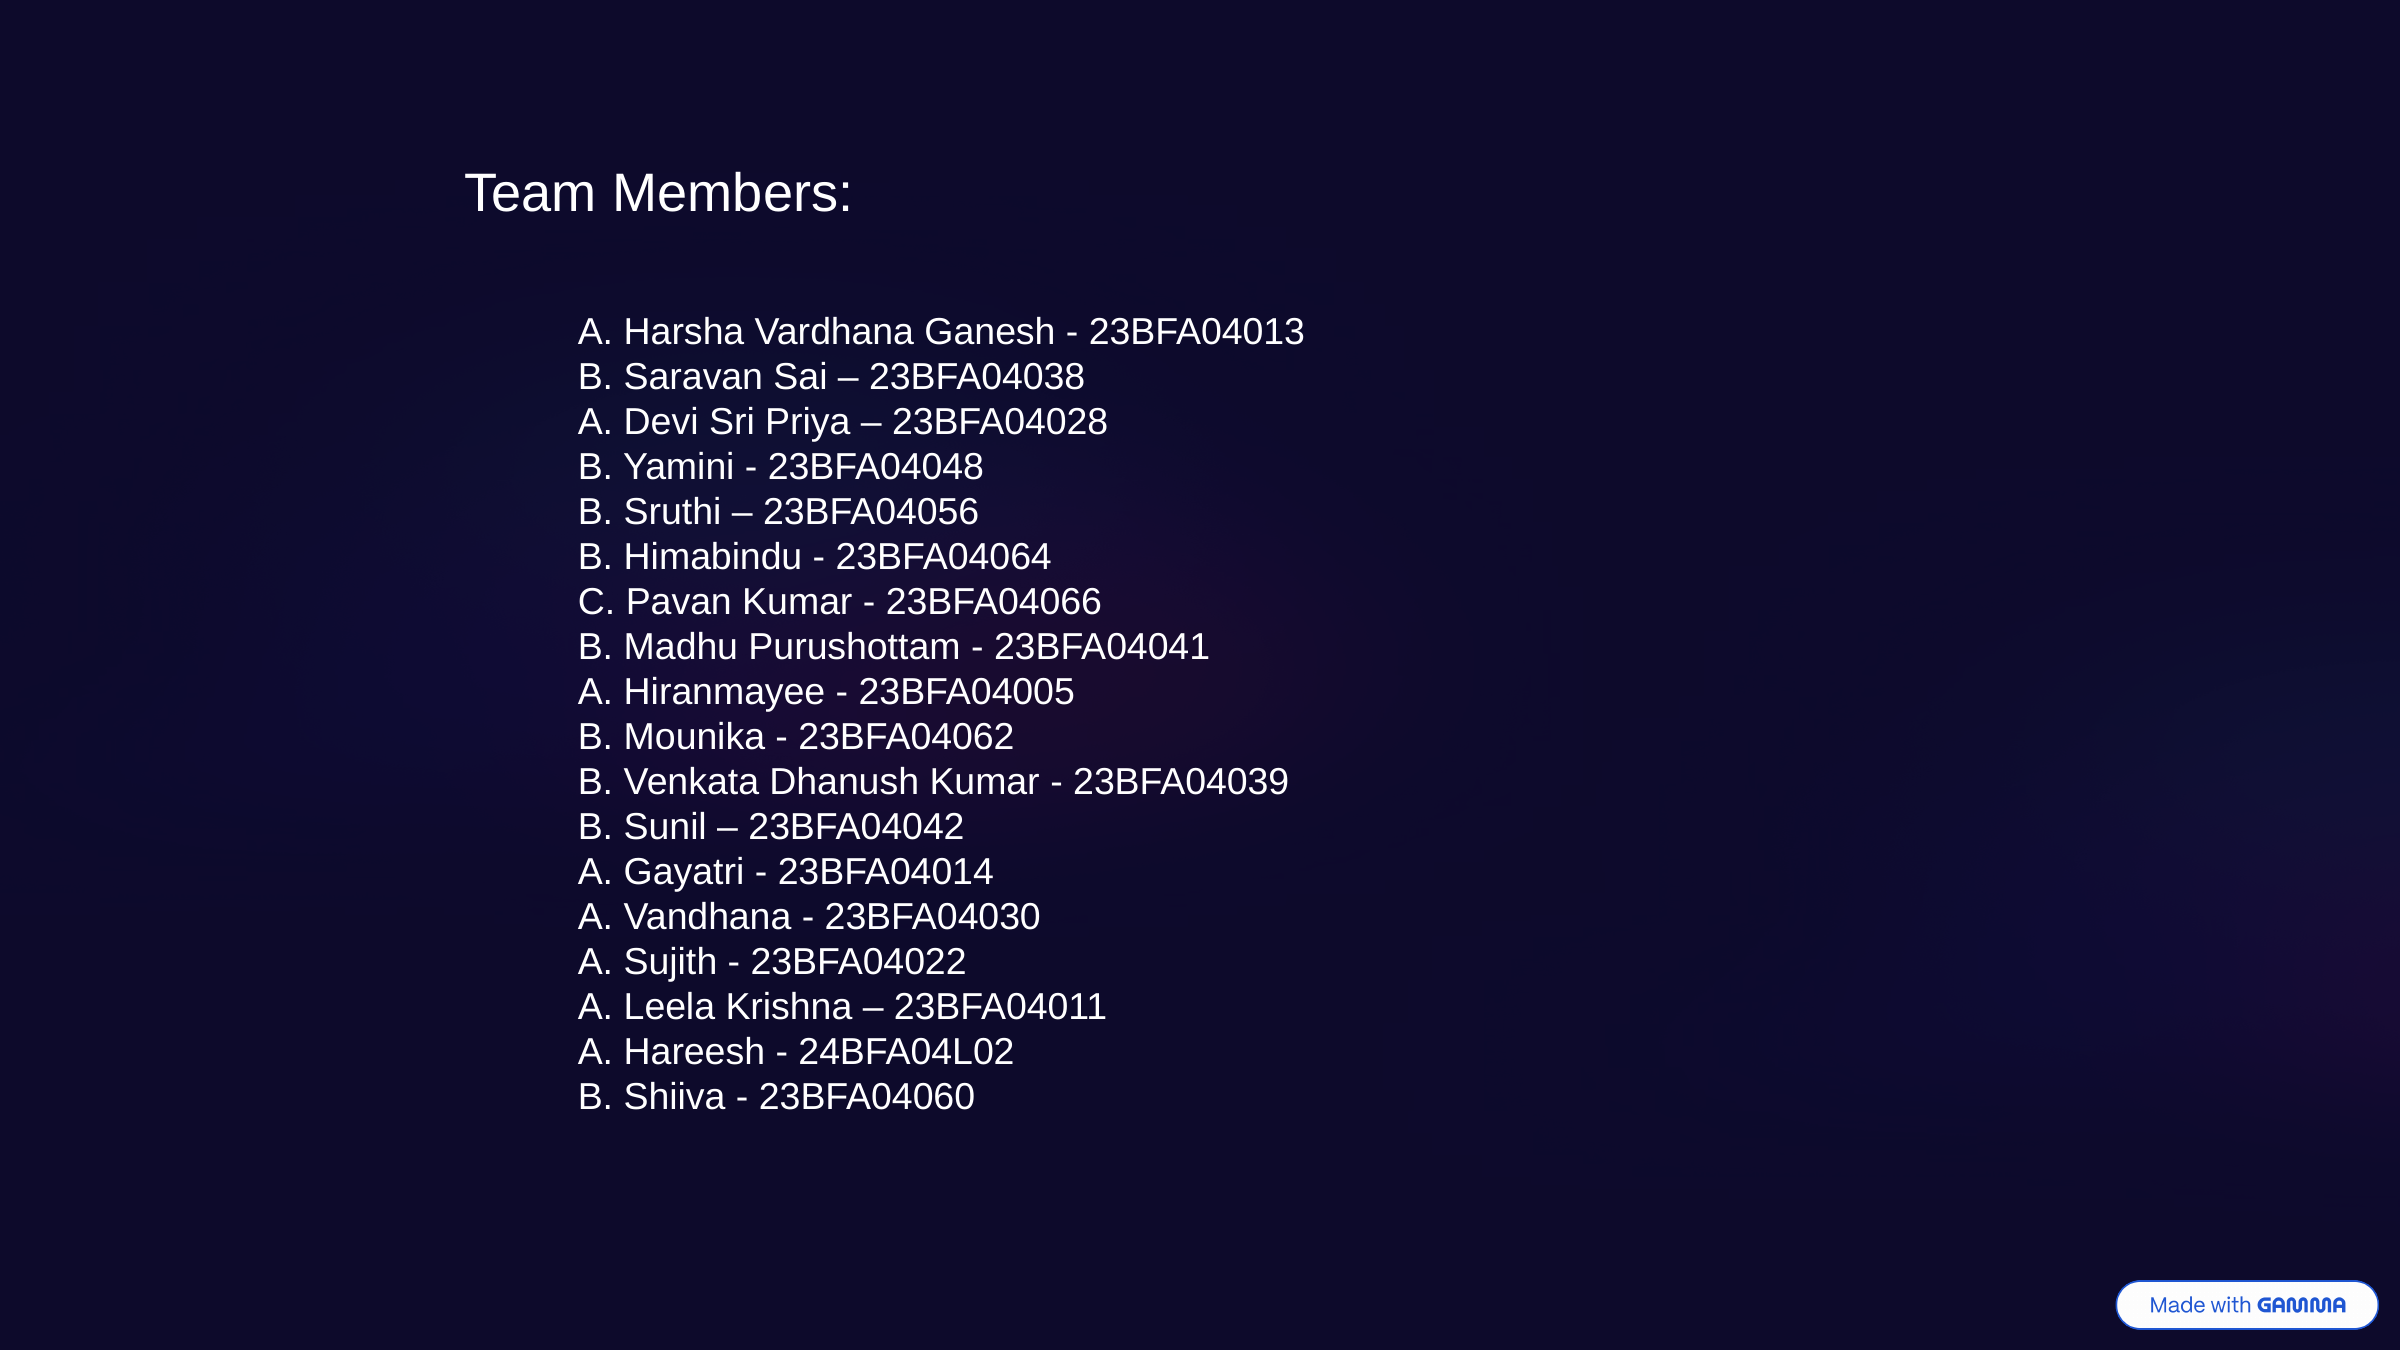

Team Members:
A. Harsha Vardhana Ganesh - 23BFA04013
B. Saravan Sai – 23BFA04038
A. Devi Sri Priya – 23BFA04028
B. Yamini - 23BFA04048
B. Sruthi – 23BFA04056
B. Himabindu - 23BFA04064
C. Pavan Kumar - 23BFA04066
B. Madhu Purushottam - 23BFA04041
A. Hiranmayee - 23BFA04005
B. Mounika - 23BFA04062
B. Venkata Dhanush Kumar - 23BFA04039
B. Sunil – 23BFA04042
A. Gayatri - 23BFA04014
A. Vandhana - 23BFA04030
A. Sujith - 23BFA04022
A. Leela Krishna – 23BFA04011
A. Hareesh - 24BFA04L02
B. Shiiva - 23BFA04060